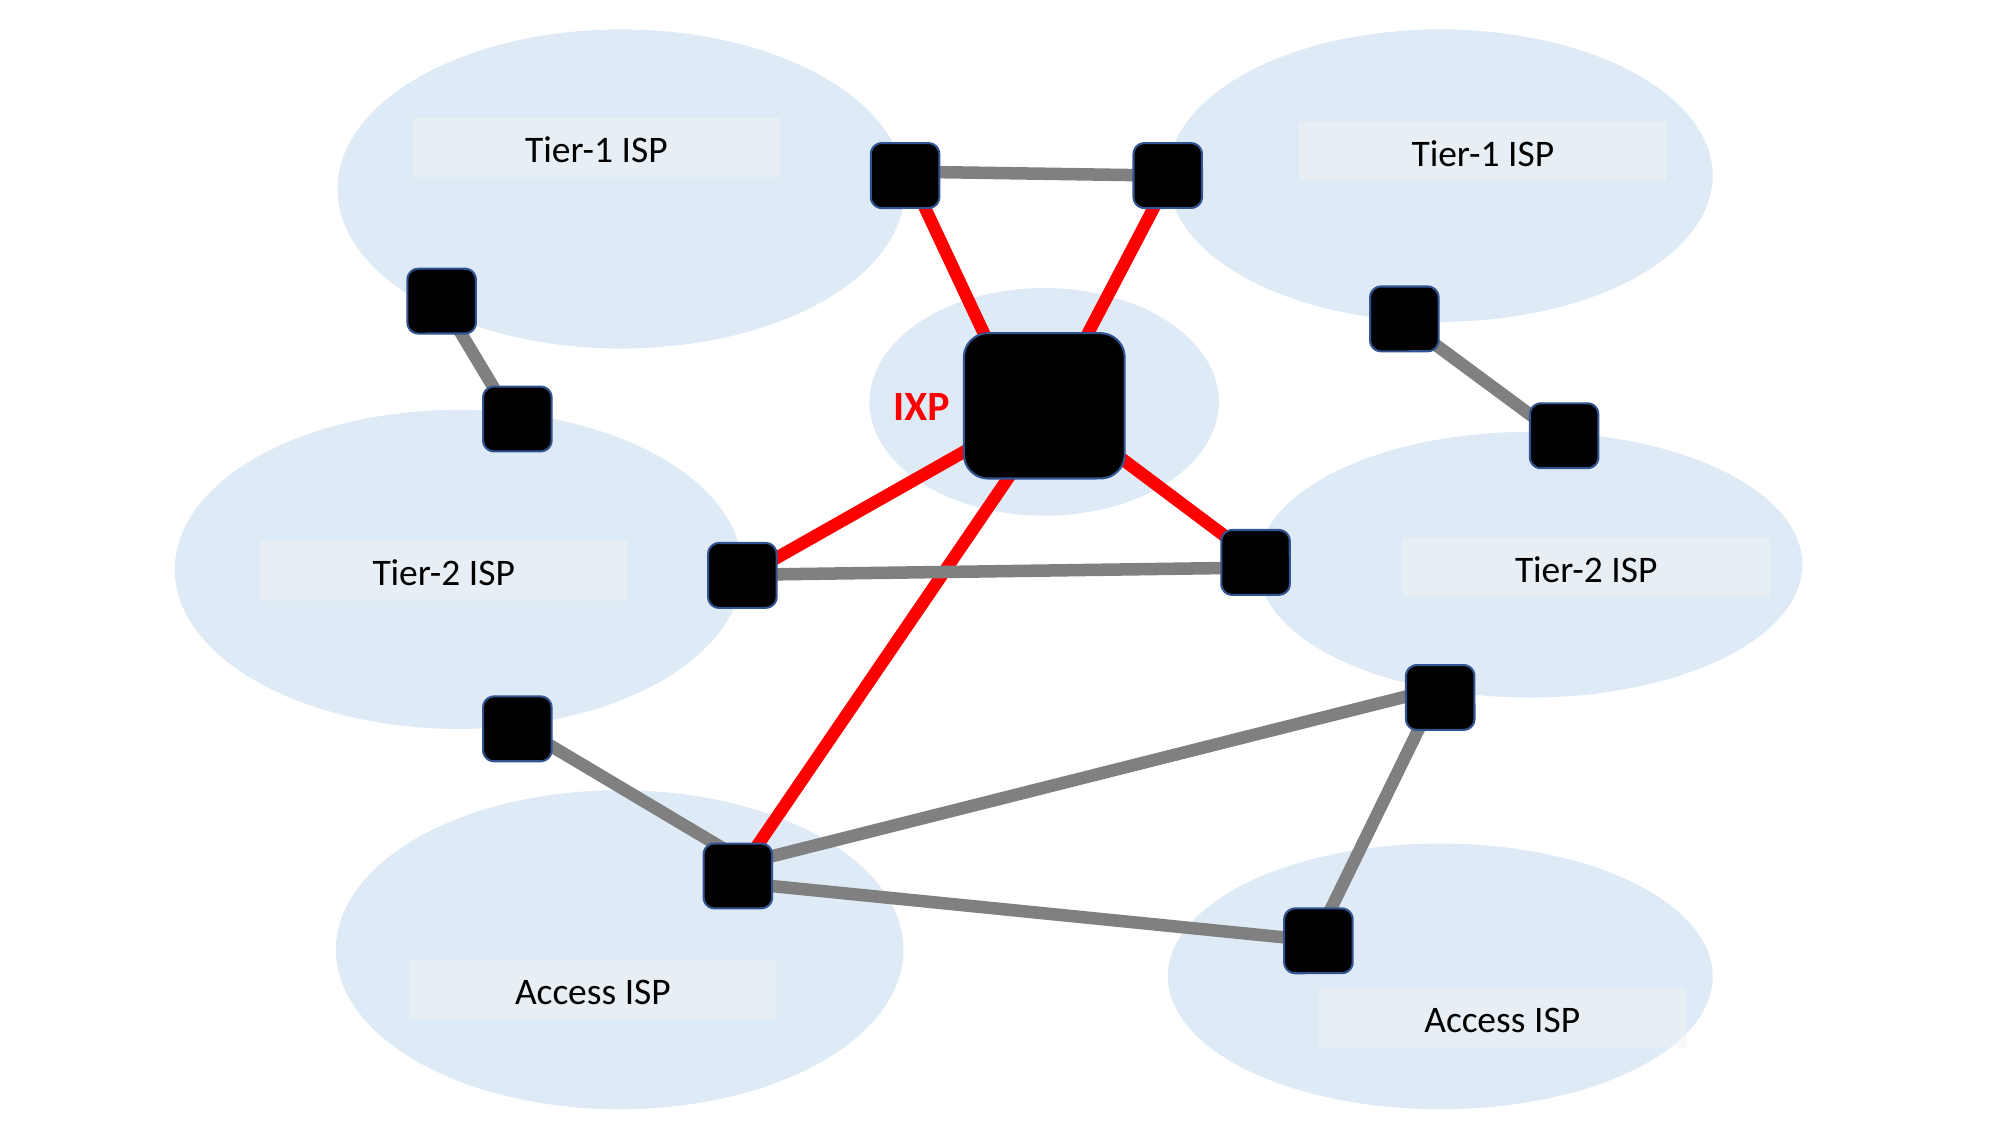

Tier-1 ISP
Tier-1 ISP

IXP

Tier-2 ISP
Tier-2 ISP

Access ISP
Access ISP